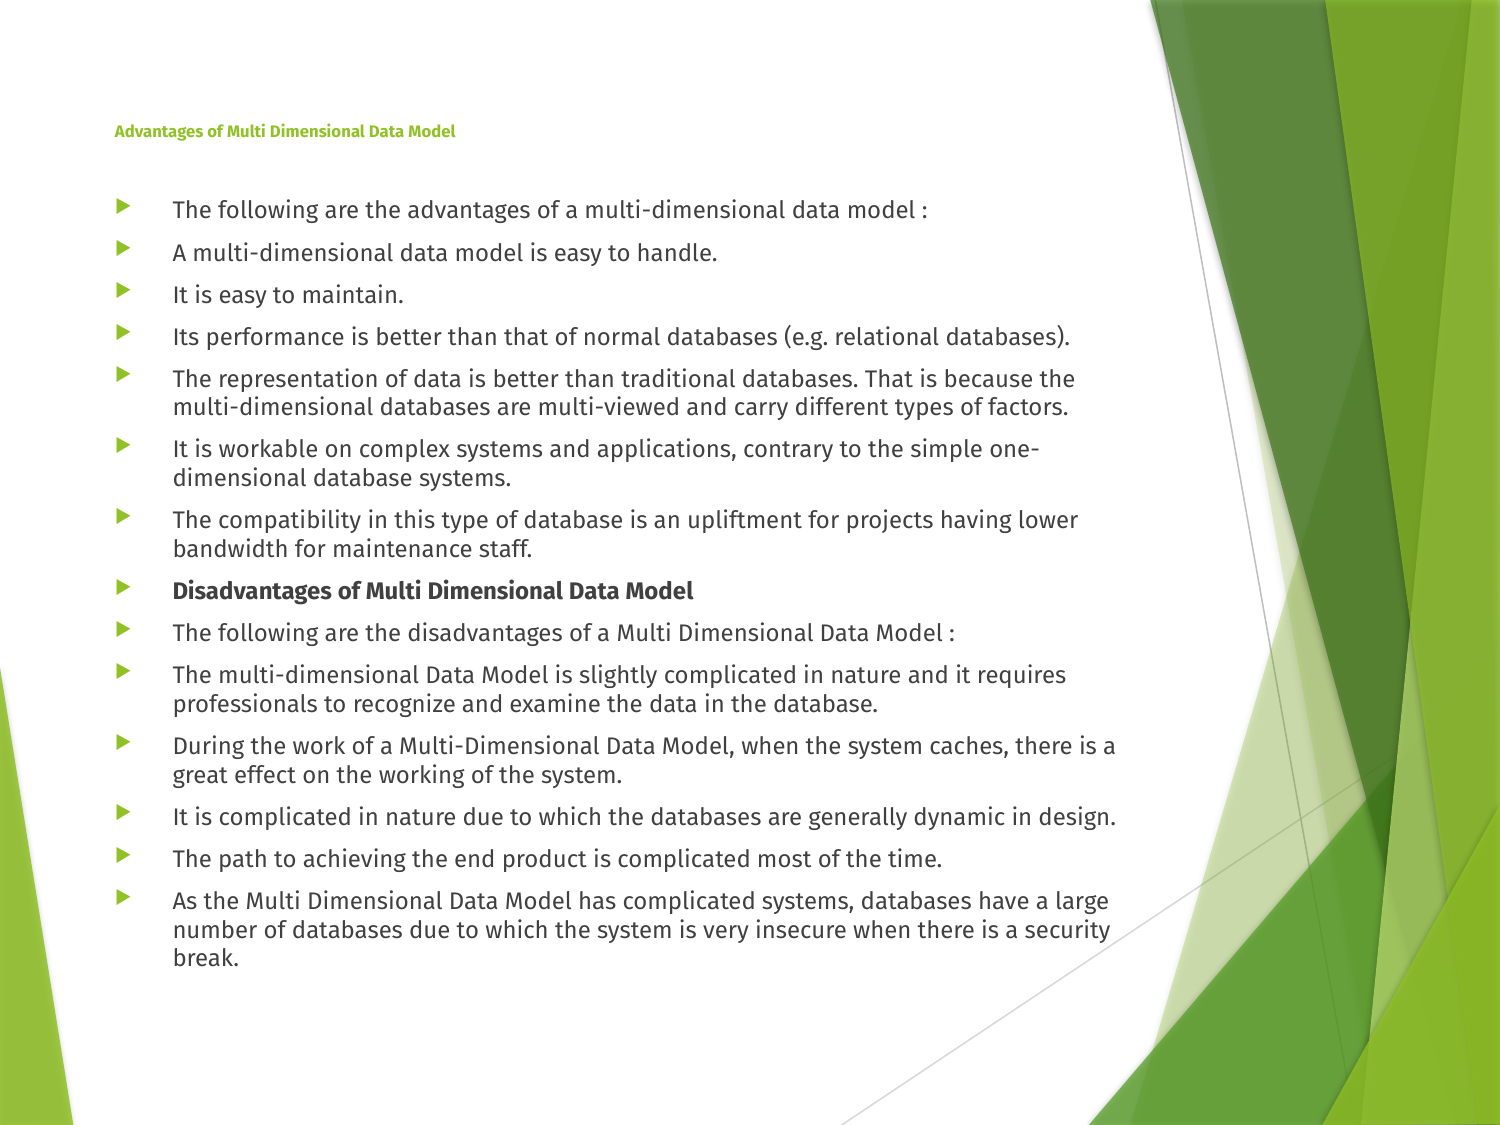

# Advantages of Multi Dimensional Data Model
The following are the advantages of a multi-dimensional data model :
A multi-dimensional data model is easy to handle.
It is easy to maintain.
Its performance is better than that of normal databases (e.g. relational databases).
The representation of data is better than traditional databases. That is because the multi-dimensional databases are multi-viewed and carry different types of factors.
It is workable on complex systems and applications, contrary to the simple one-dimensional database systems.
The compatibility in this type of database is an upliftment for projects having lower bandwidth for maintenance staff.
Disadvantages of Multi Dimensional Data Model
The following are the disadvantages of a Multi Dimensional Data Model :
The multi-dimensional Data Model is slightly complicated in nature and it requires professionals to recognize and examine the data in the database.
During the work of a Multi-Dimensional Data Model, when the system caches, there is a great effect on the working of the system.
It is complicated in nature due to which the databases are generally dynamic in design.
The path to achieving the end product is complicated most of the time.
As the Multi Dimensional Data Model has complicated systems, databases have a large number of databases due to which the system is very insecure when there is a security break.